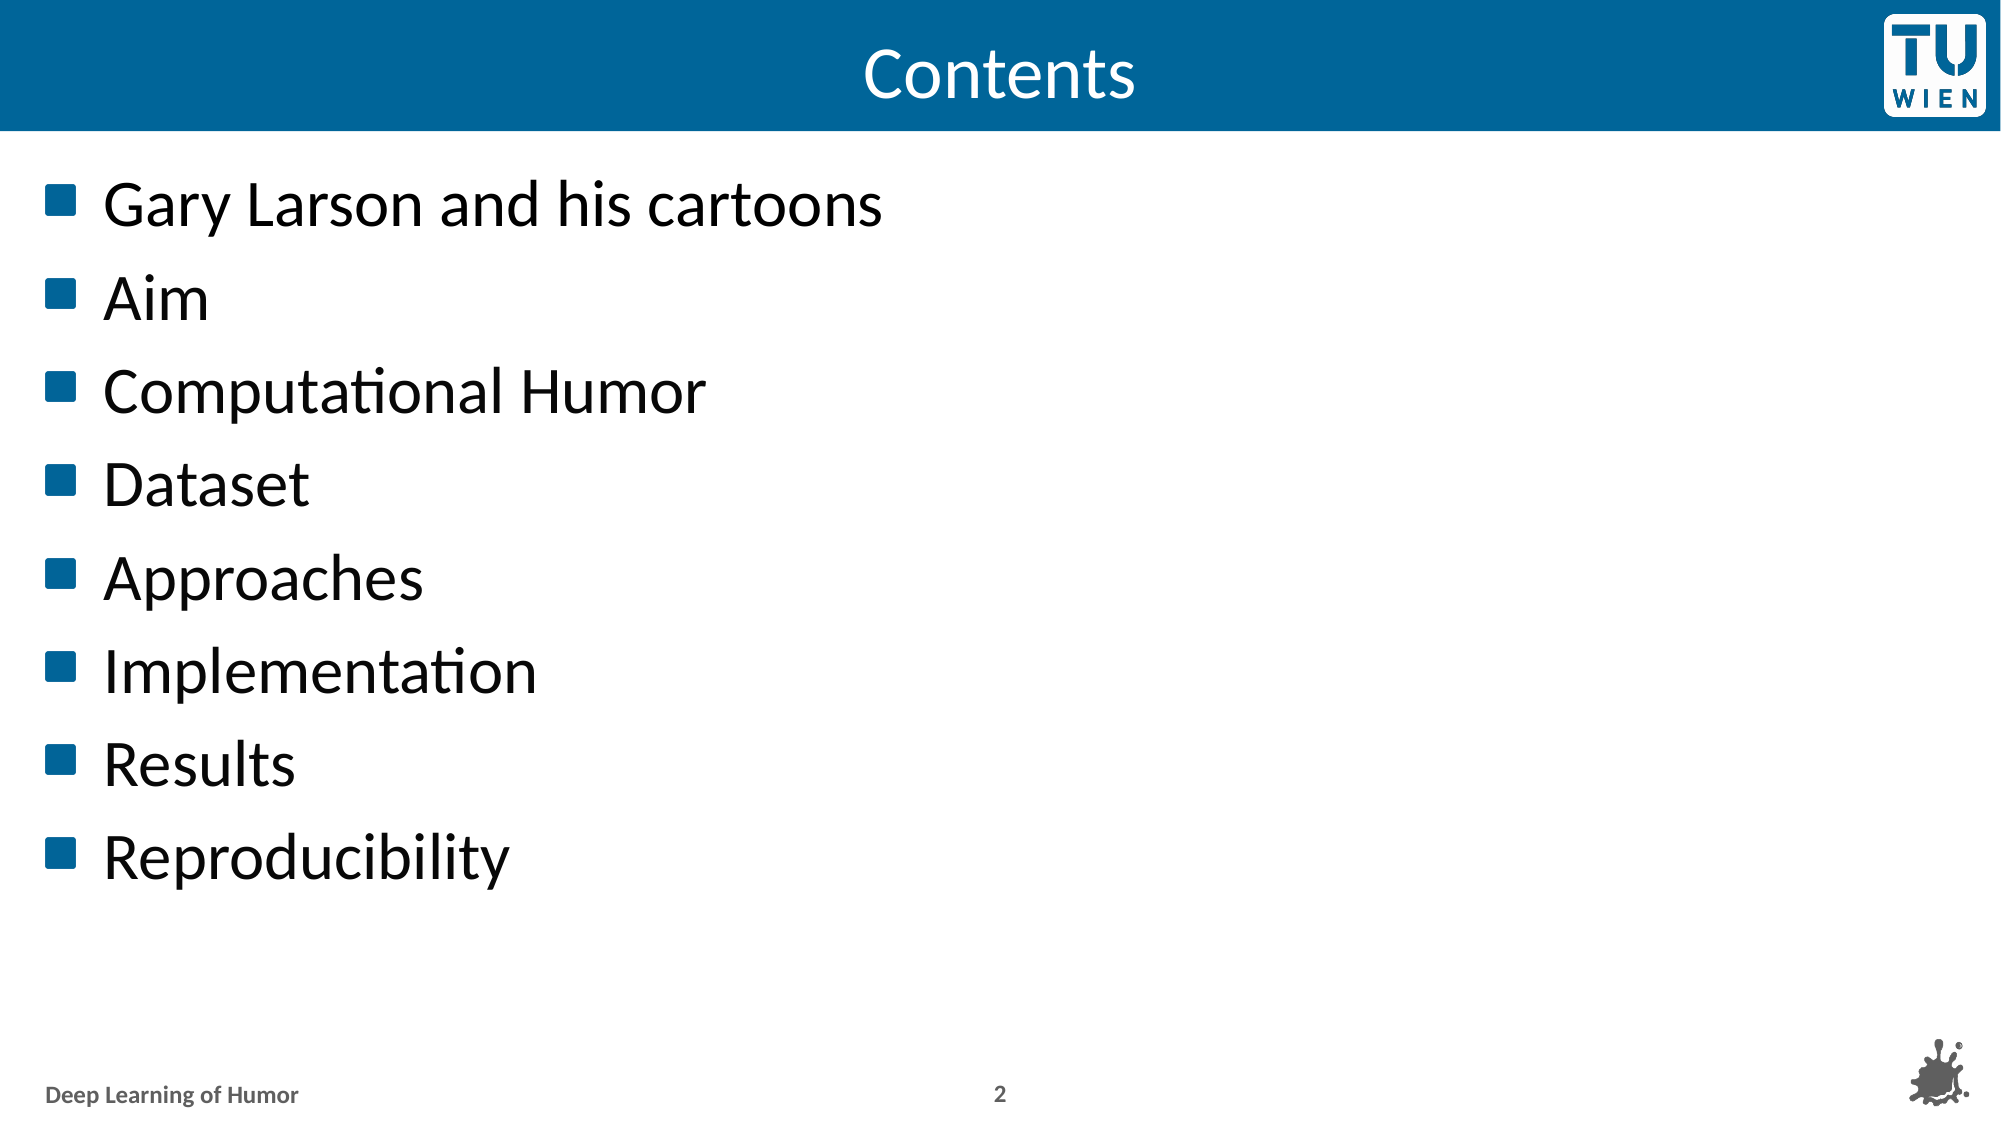

# Contents
Gary Larson and his cartoons
Aim
Computational Humor
Dataset
Approaches
Implementation
Results
Reproducibility

2
Deep Learning of Humor